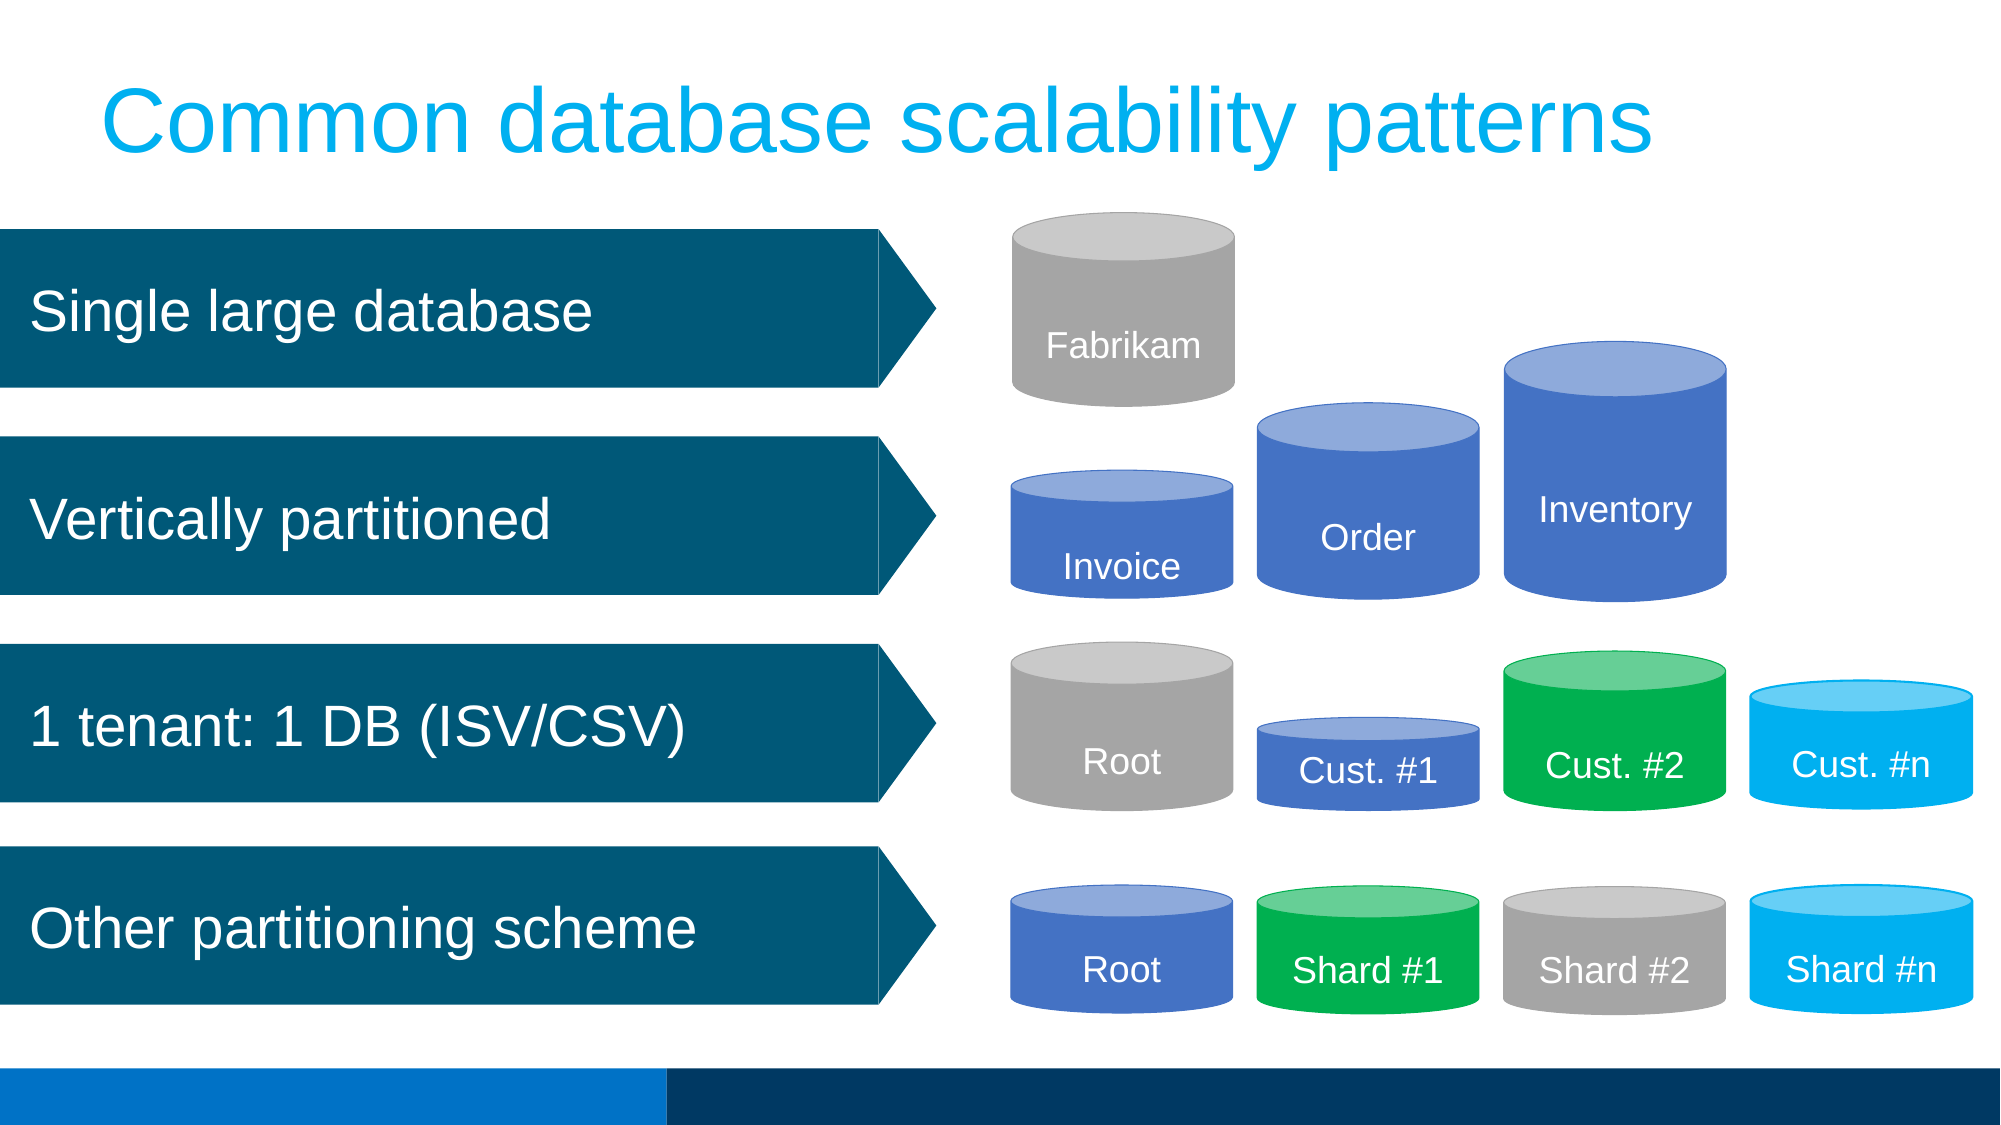

# Common database scalability patterns
Fabrikam
Inventory
Order
Invoice
Root
Cust. #2
Cust. #1
Root
Shard #1
Shard #2
Single large database

Vertically partitioned

1 tenant: 1 DB (ISV/CSV)

Cust. #n
Other partitioning scheme

Shard #n